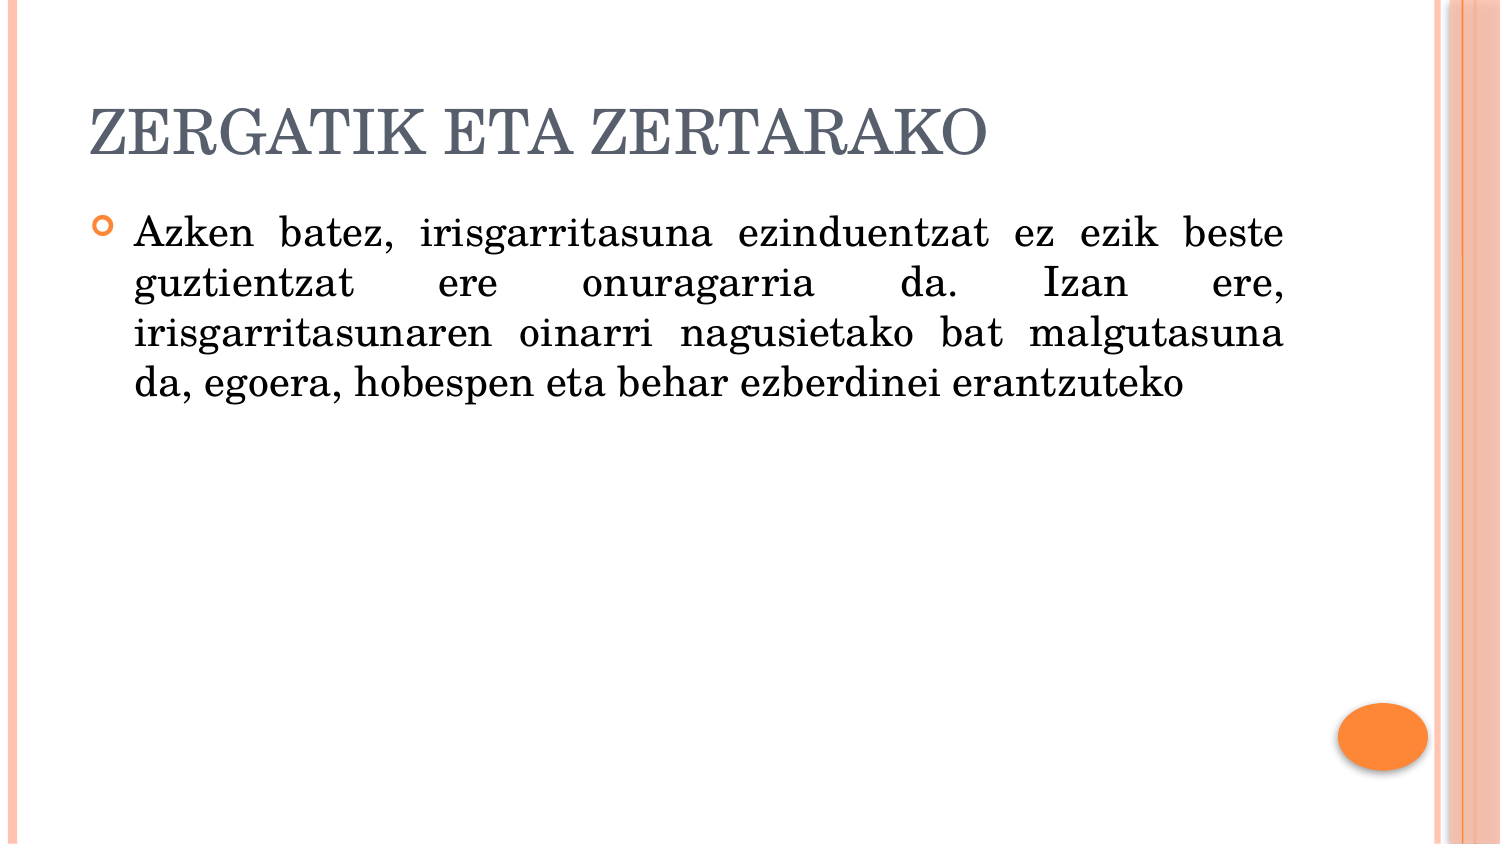

# Zergatik eta zertarako
Azken batez, irisgarritasuna ezinduentzat ez ezik beste guztientzat ere onuragarria da. Izan ere, irisgarritasunaren oinarri nagusietako bat malgutasuna da, egoera, hobespen eta behar ezberdinei erantzuteko